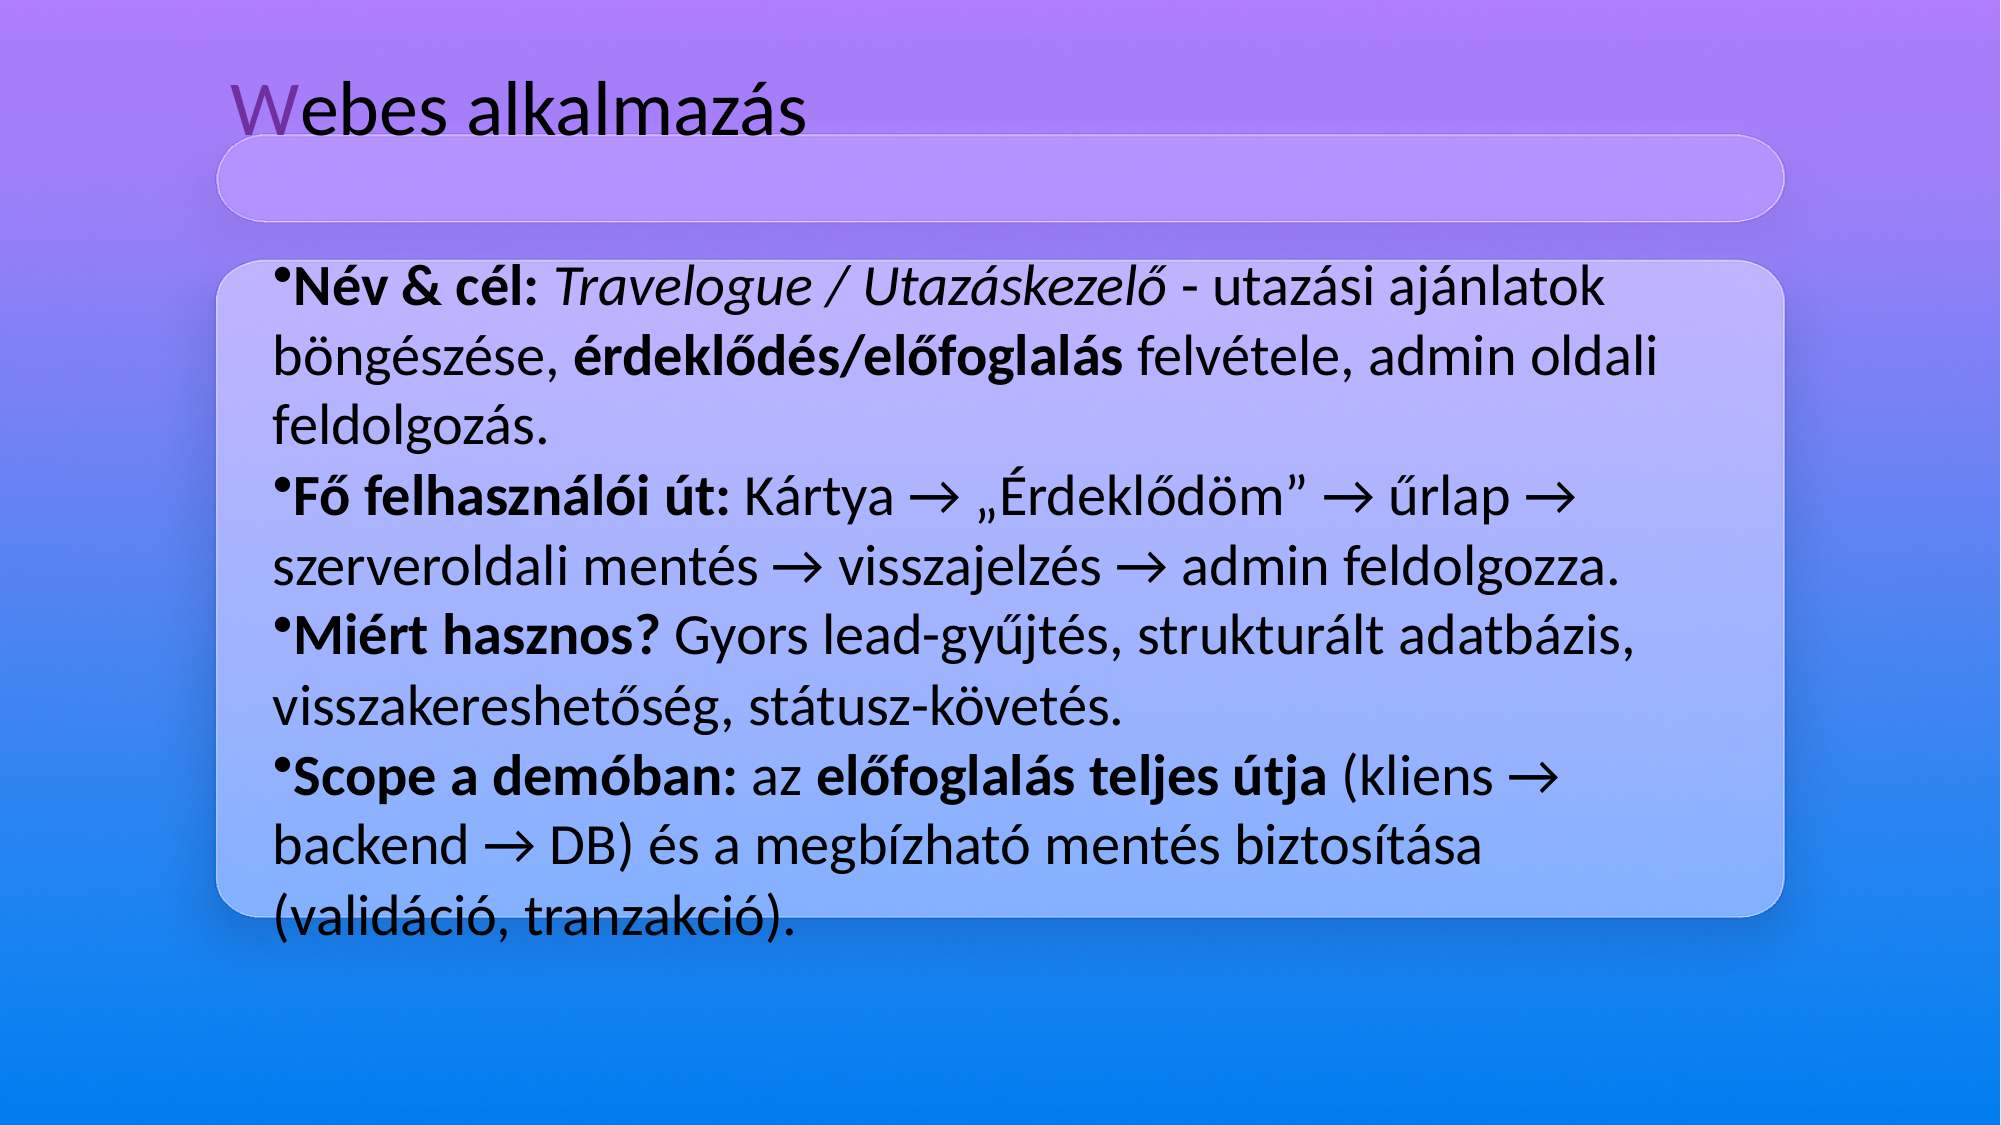

# Webes alkalmazás
Név & cél: Travelogue / Utazáskezelő - utazási ajánlatok böngészése, érdeklődés/előfoglalás felvétele, admin oldali feldolgozás.
Fő felhasználói út: Kártya → „Érdeklődöm” → űrlap → szerveroldali mentés → visszajelzés → admin feldolgozza.
Miért hasznos? Gyors lead-gyűjtés, strukturált adatbázis, visszakereshetőség, státusz-követés.
Scope a demóban: az előfoglalás teljes útja (kliens → backend → DB) és a megbízható mentés biztosítása (validáció, tranzakció).